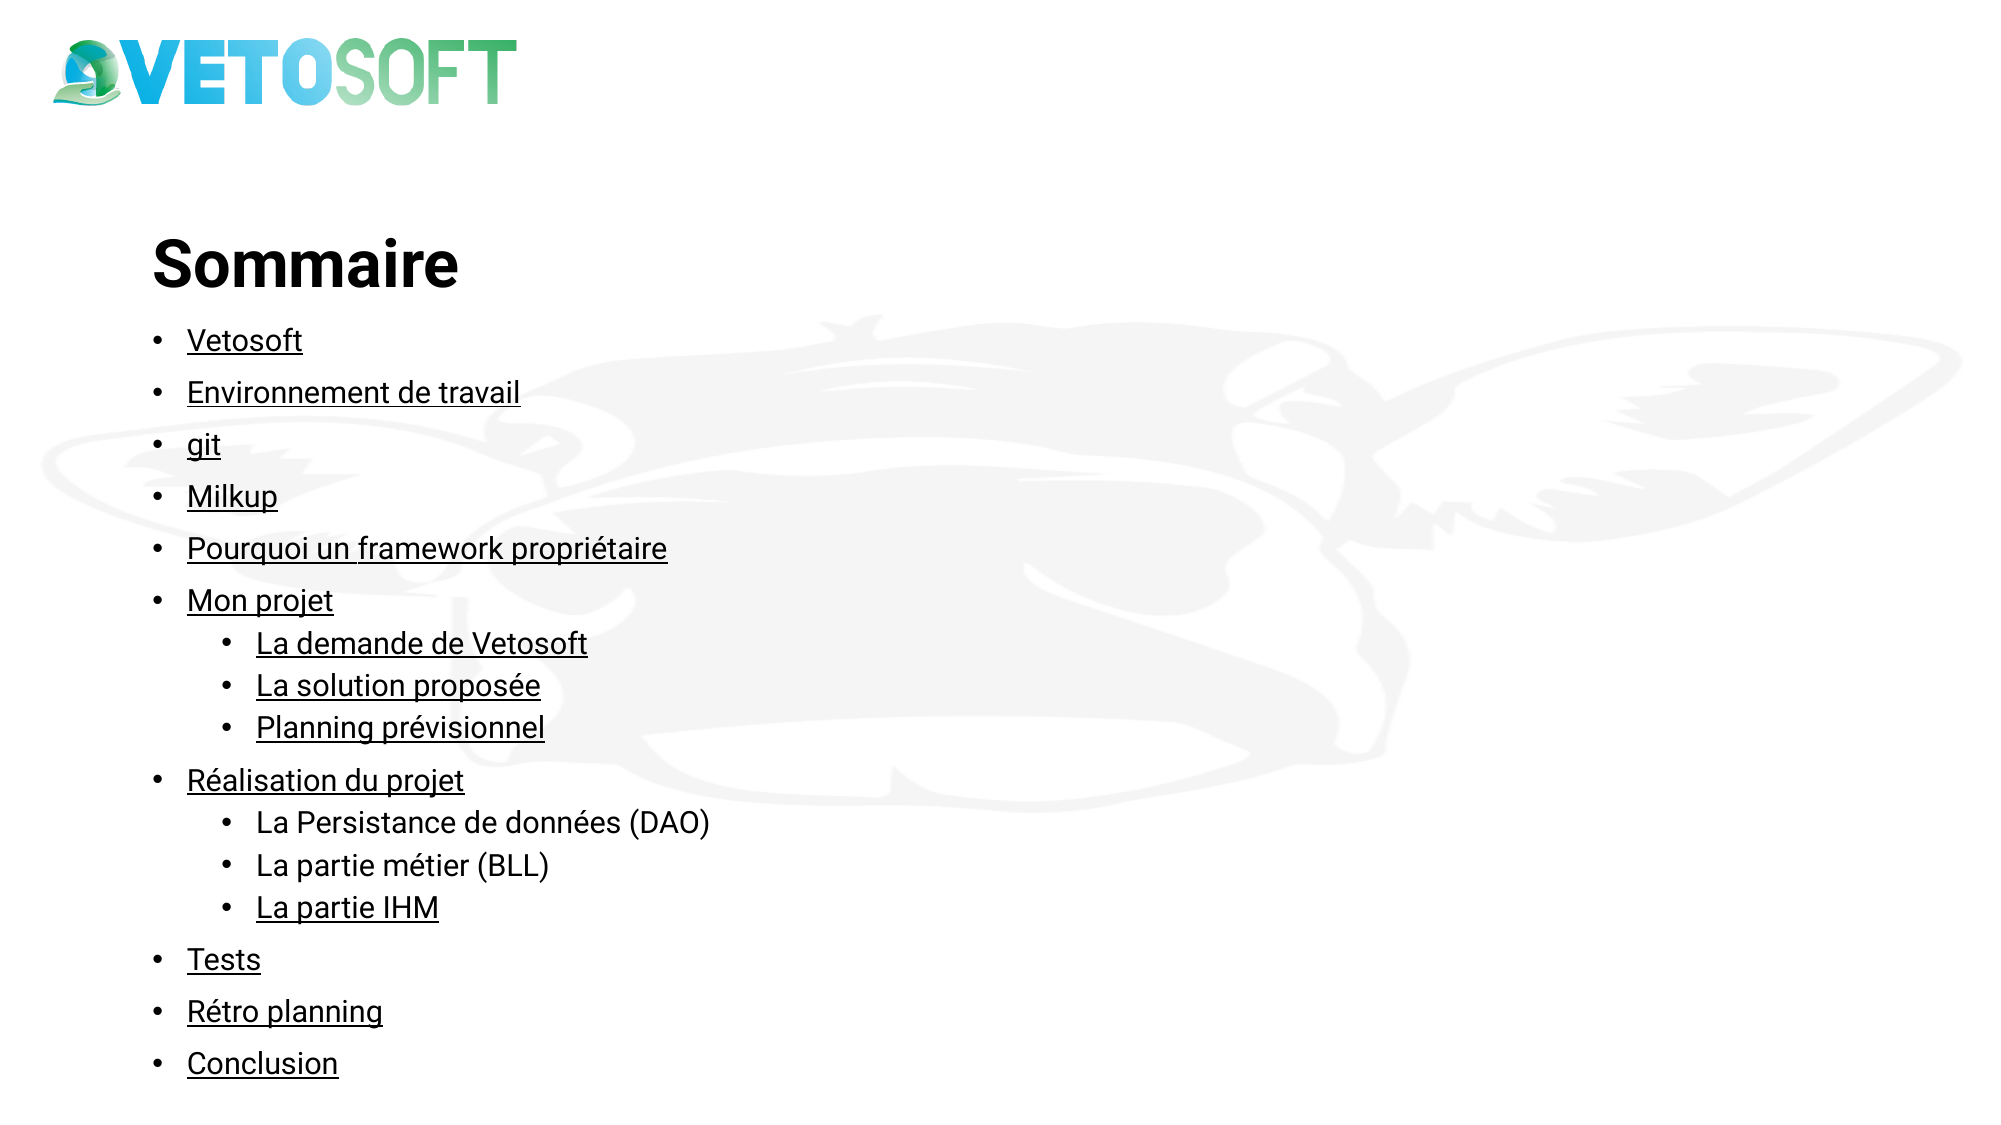

# Sommaire
Vetosoft
Environnement de travail
git
Milkup
Pourquoi un framework propriétaire
Mon projet
La demande de Vetosoft
La solution proposée
Planning prévisionnel
Réalisation du projet
La Persistance de données (DAO)
La partie métier (BLL)
La partie IHM
Tests
Rétro planning
Conclusion